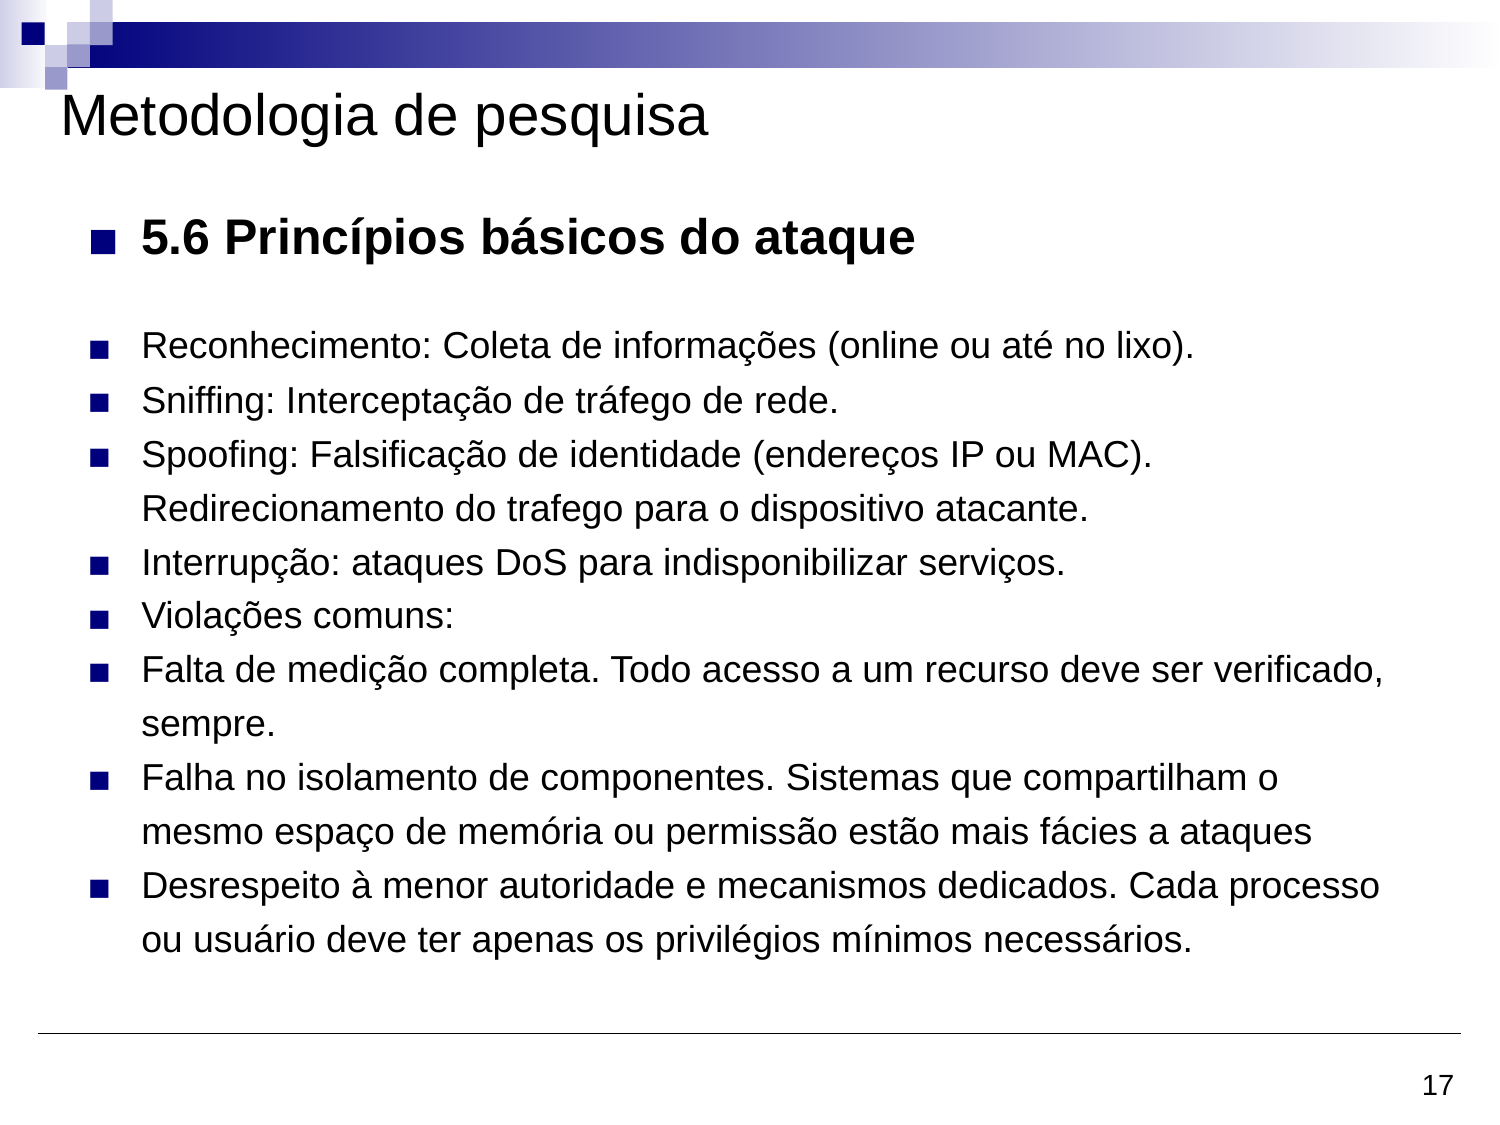

# Metodologia de pesquisa
5.6 Princípios básicos do ataque

Reconhecimento: Coleta de informações (online ou até no lixo).
Sniffing: Interceptação de tráfego de rede.
Spoofing: Falsificação de identidade (endereços IP ou MAC). Redirecionamento do trafego para o dispositivo atacante.
Interrupção: ataques DoS para indisponibilizar serviços.
Violações comuns:
Falta de medição completa. Todo acesso a um recurso deve ser verificado, sempre.
Falha no isolamento de componentes. Sistemas que compartilham o mesmo espaço de memória ou permissão estão mais fácies a ataques
Desrespeito à menor autoridade e mecanismos dedicados. Cada processo ou usuário deve ter apenas os privilégios mínimos necessários.